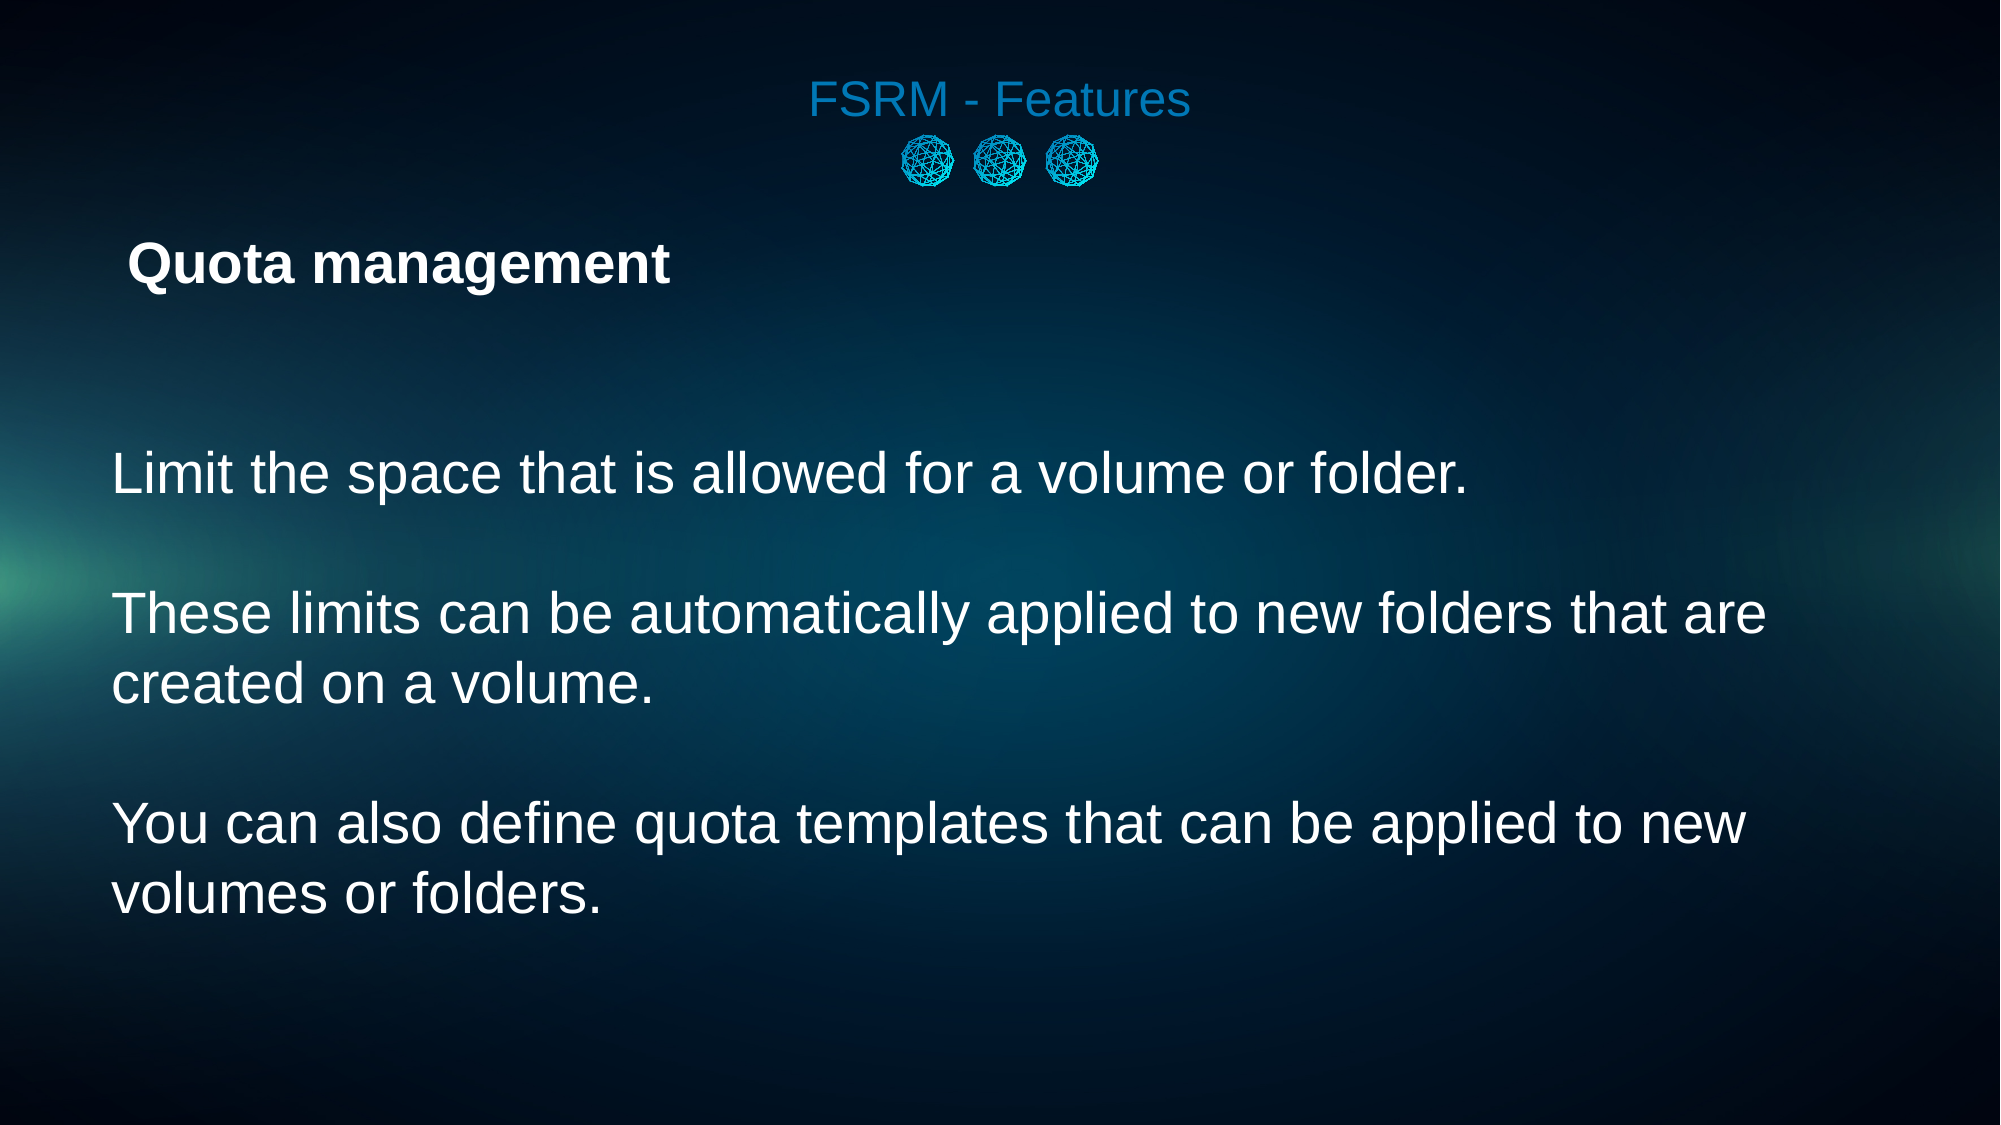

FSRM - Features

 Quota management

Limit the space that is allowed for a volume or folder.

These limits can be automatically applied to new folders that are created on a volume.

You can also define quota templates that can be applied to new volumes or folders.